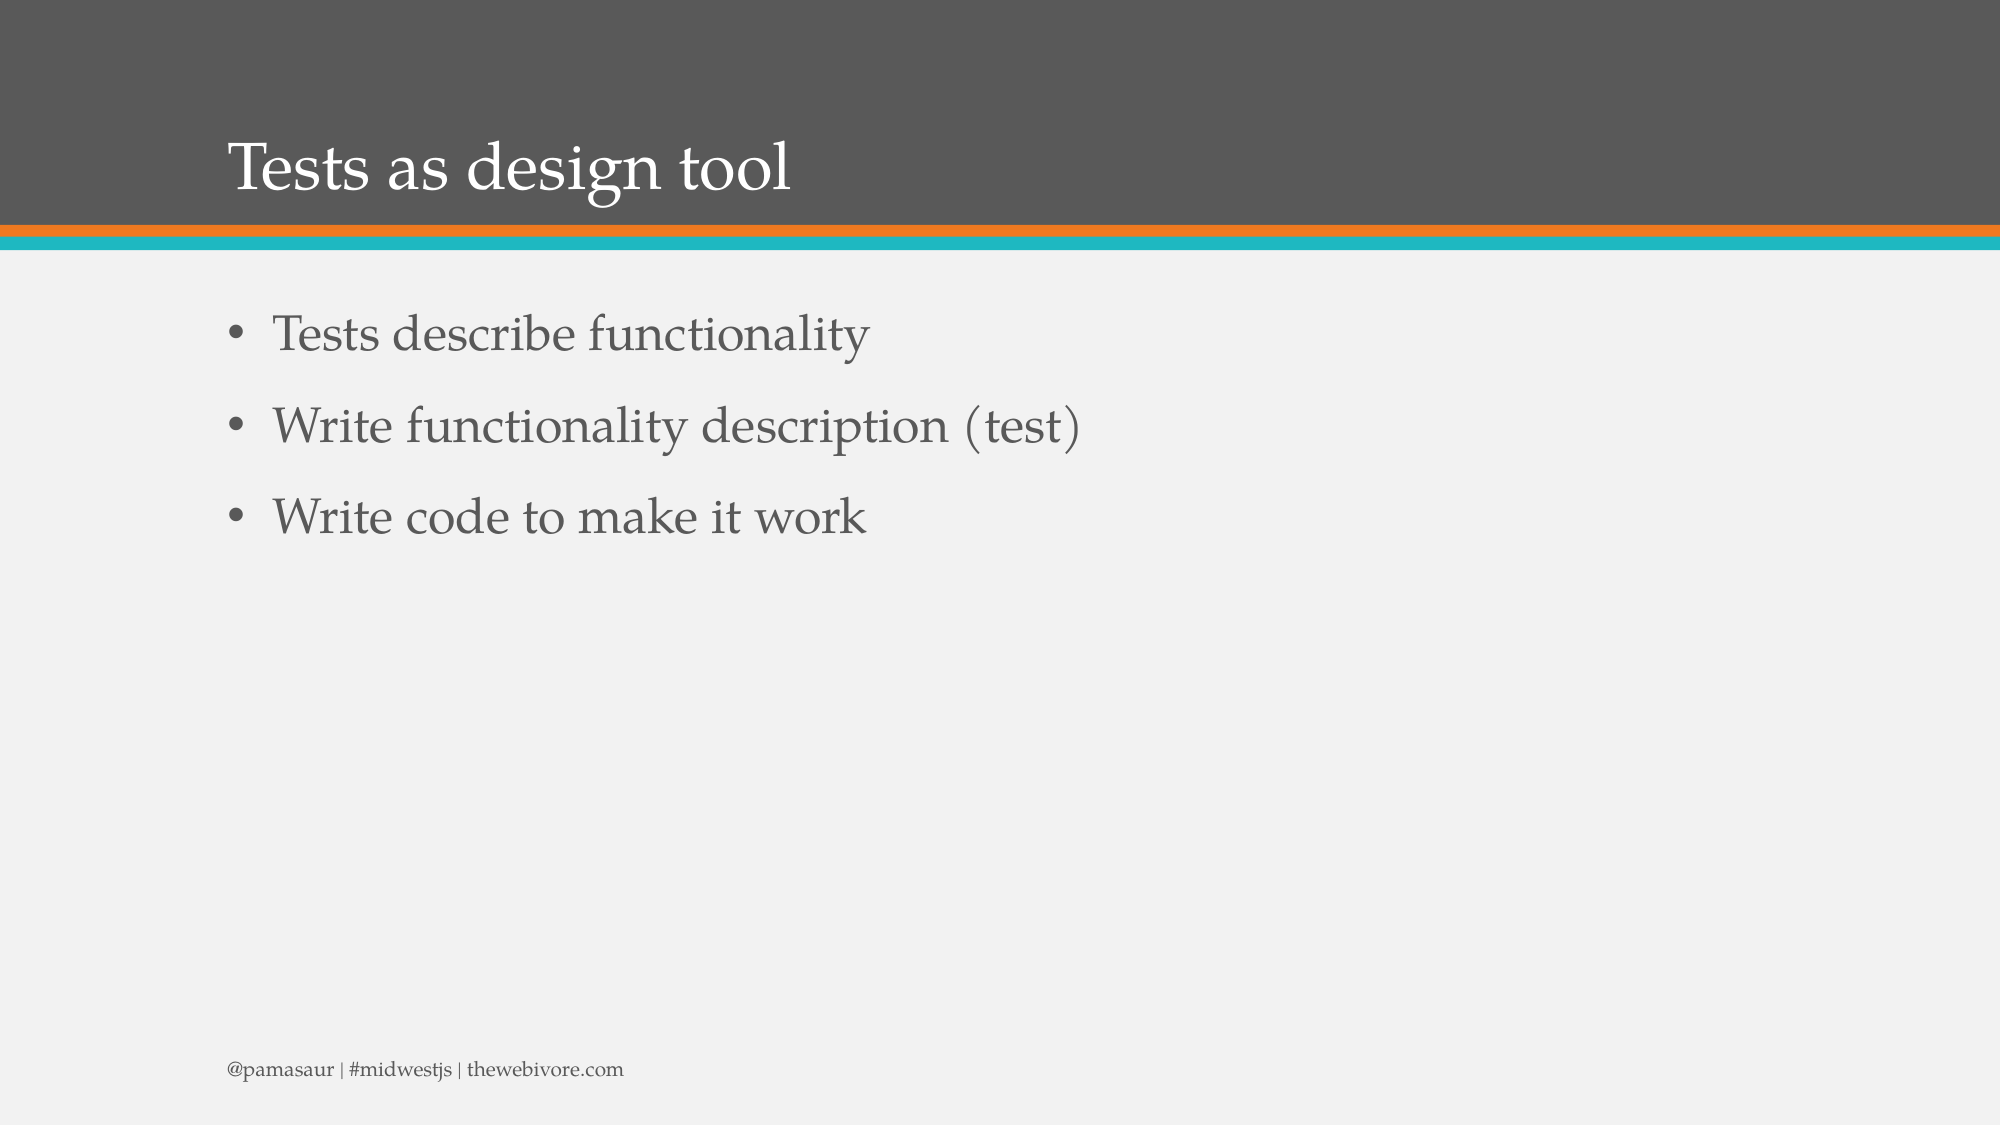

# Tests as design tool
Tests describe functionality
Write functionality description (test)
Write code to make it work
@pamasaur | #midwestjs | thewebivore.com